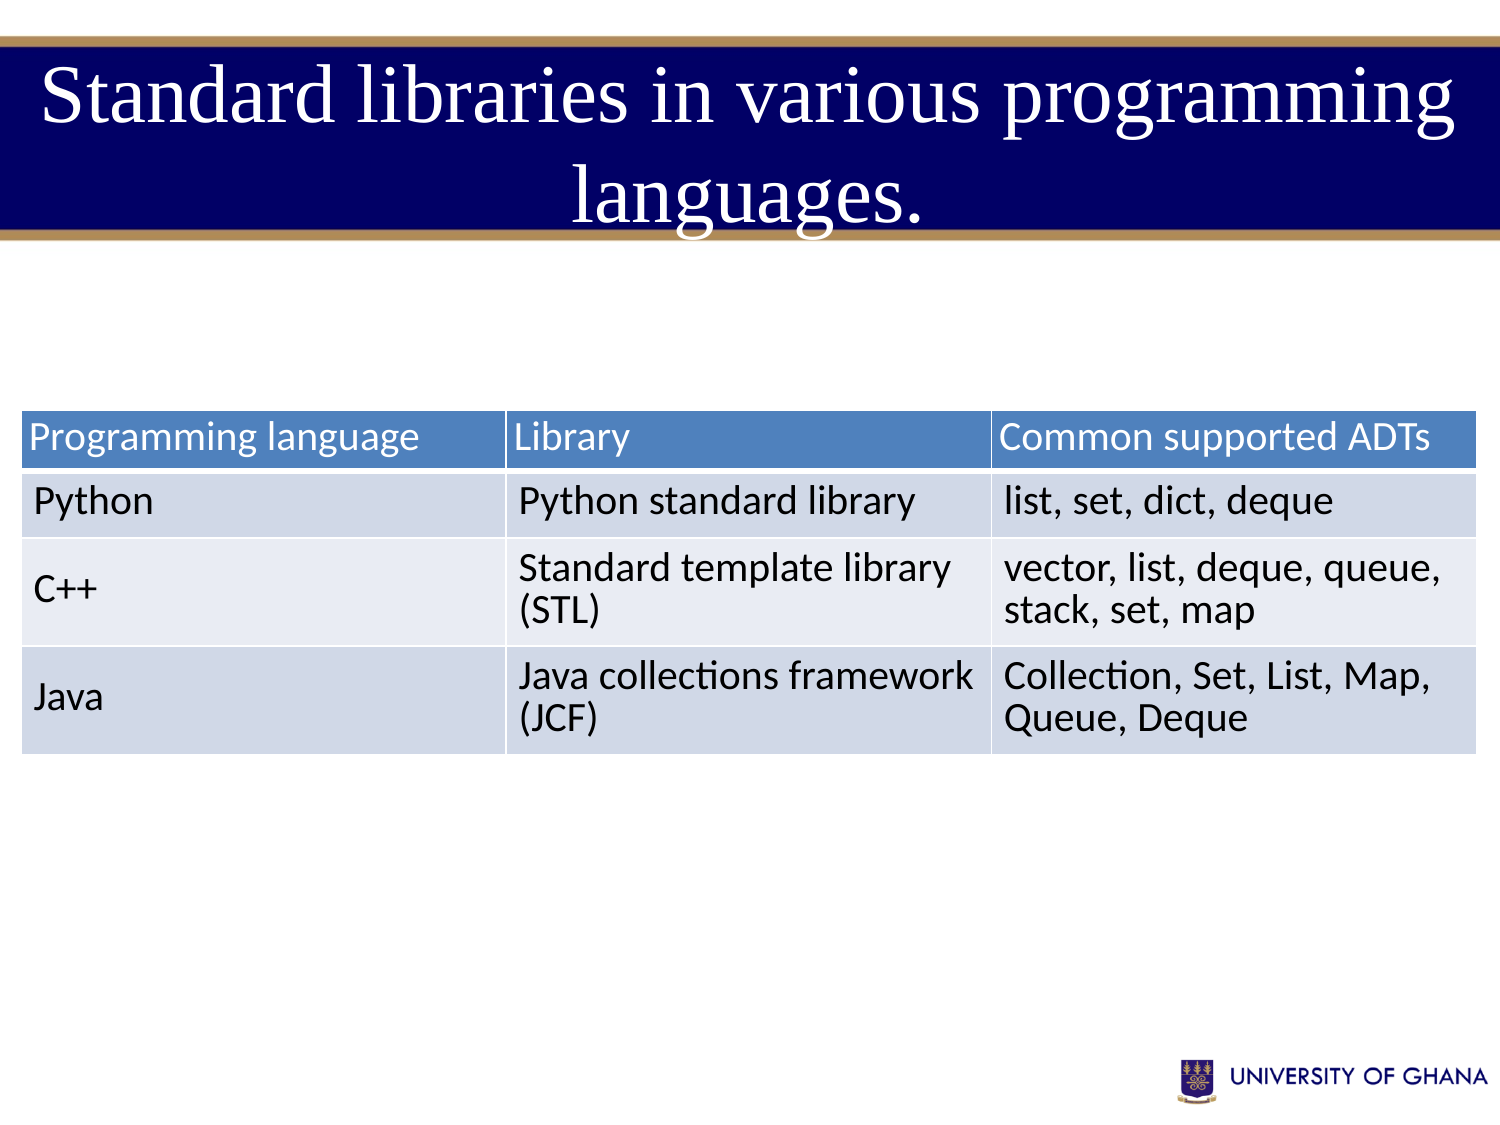

# Standard libraries in various programming languages.
| Programming language | Library | Common supported ADTs |
| --- | --- | --- |
| Python | Python standard library | list, set, dict, deque |
| C++ | Standard template library (STL) | vector, list, deque, queue, stack, set, map |
| Java | Java collections framework (JCF) | Collection, Set, List, Map, Queue, Deque |